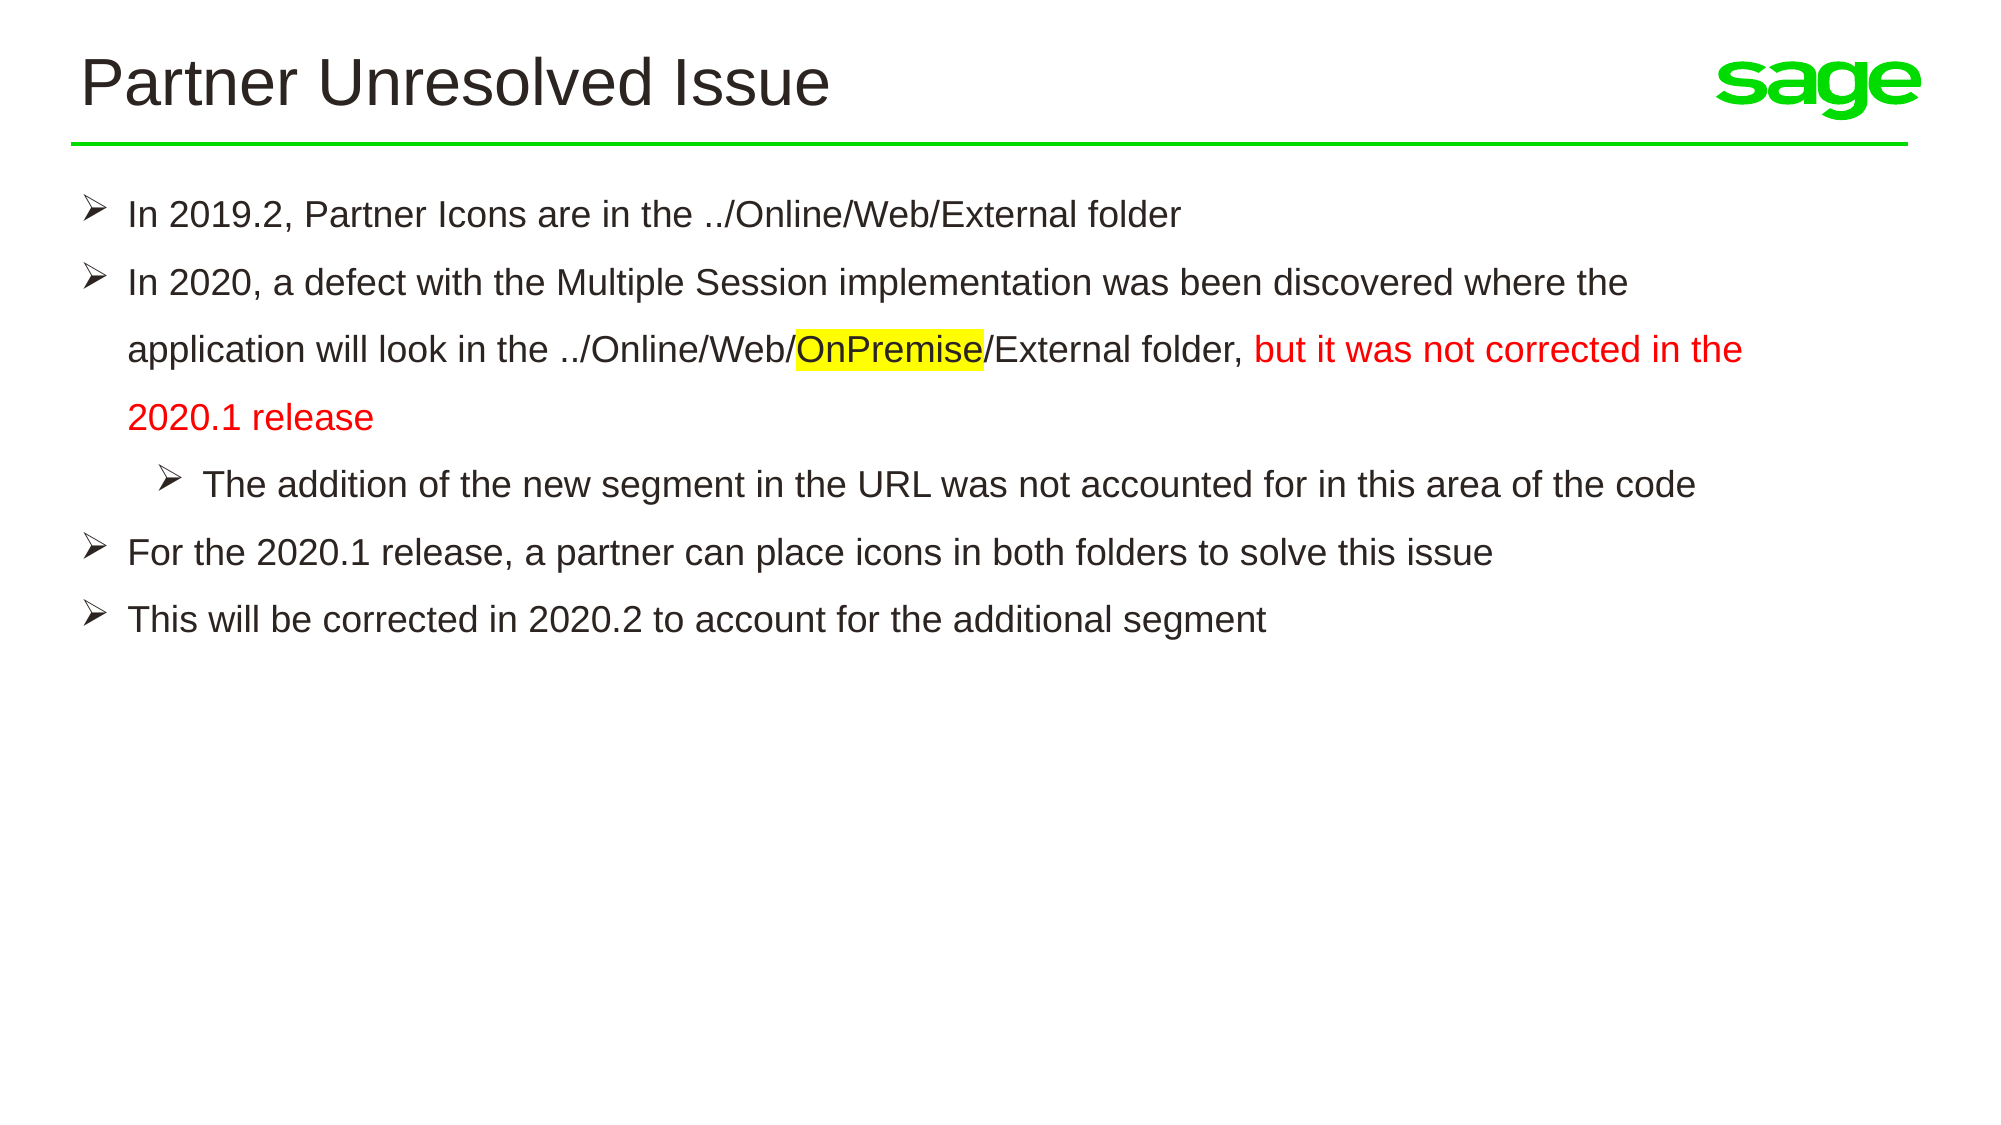

Partner Unresolved Issue
In 2019.2, Partner Icons are in the ../Online/Web/External folder
In 2020, a defect with the Multiple Session implementation was been discovered where the application will look in the ../Online/Web/OnPremise/External folder, but it was not corrected in the 2020.1 release
The addition of the new segment in the URL was not accounted for in this area of the code
For the 2020.1 release, a partner can place icons in both folders to solve this issue
This will be corrected in 2020.2 to account for the additional segment